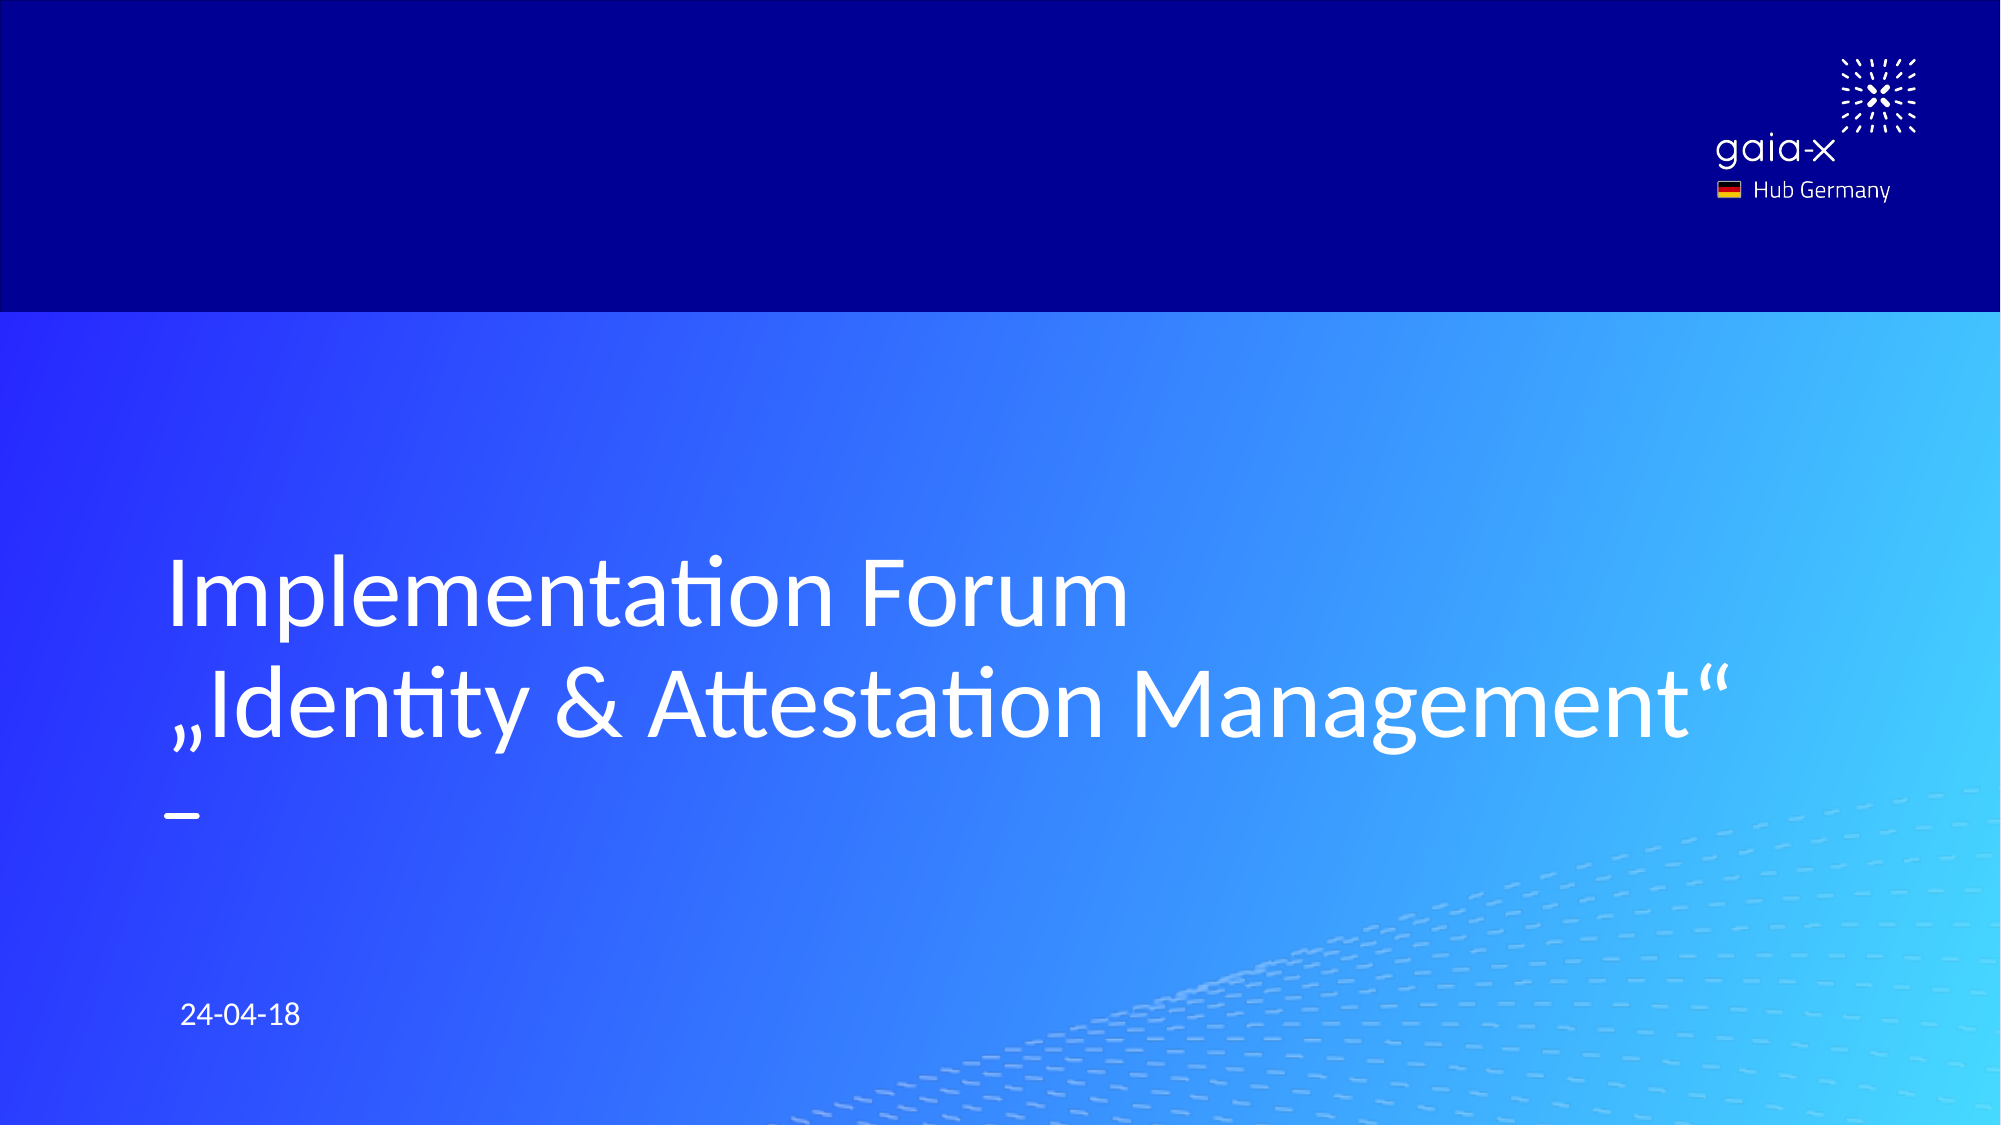

# Implementation Forum „Identity & Attestation Management“

24-04-18